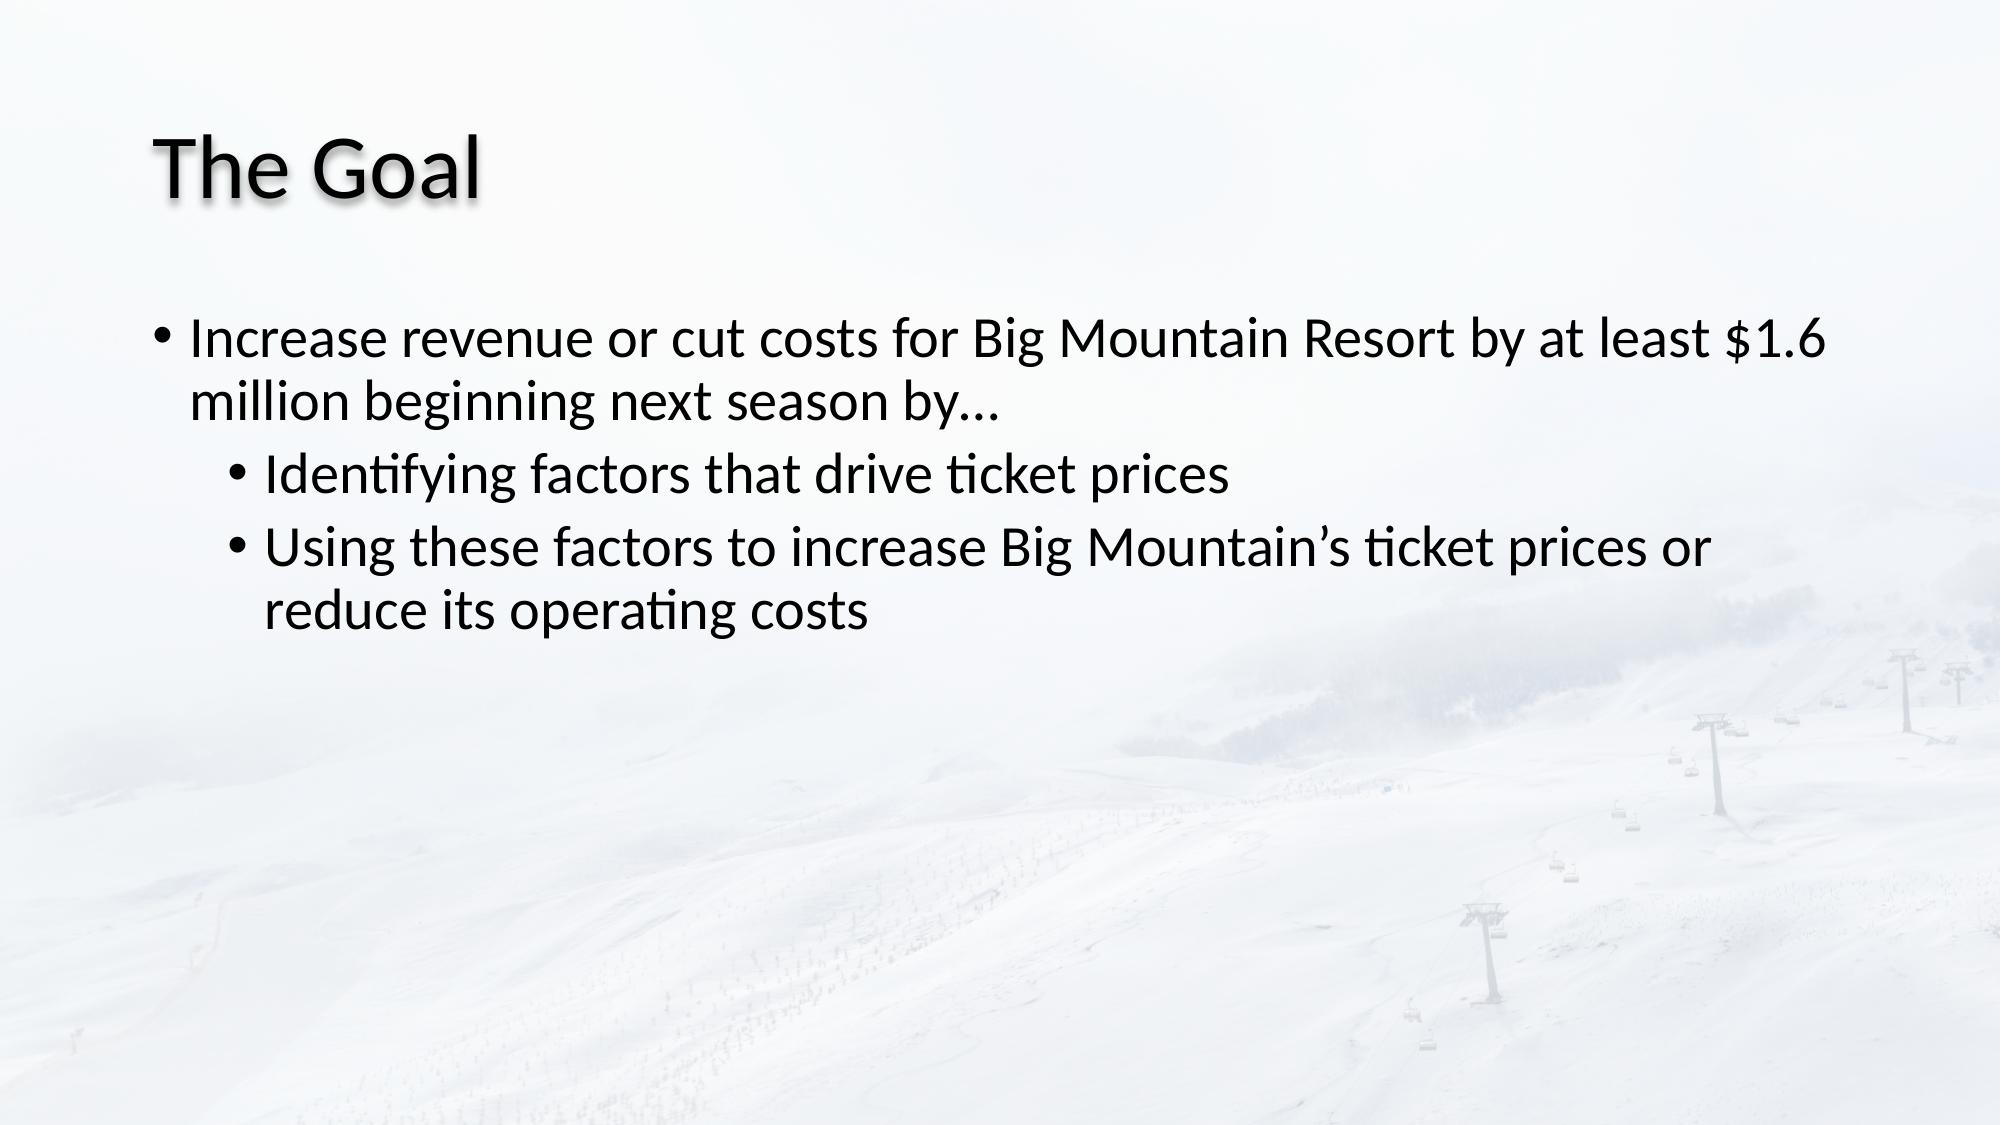

# The Goal
Increase revenue or cut costs for Big Mountain Resort by at least $1.6 million beginning next season by…
Identifying factors that drive ticket prices
Using these factors to increase Big Mountain’s ticket prices or reduce its operating costs